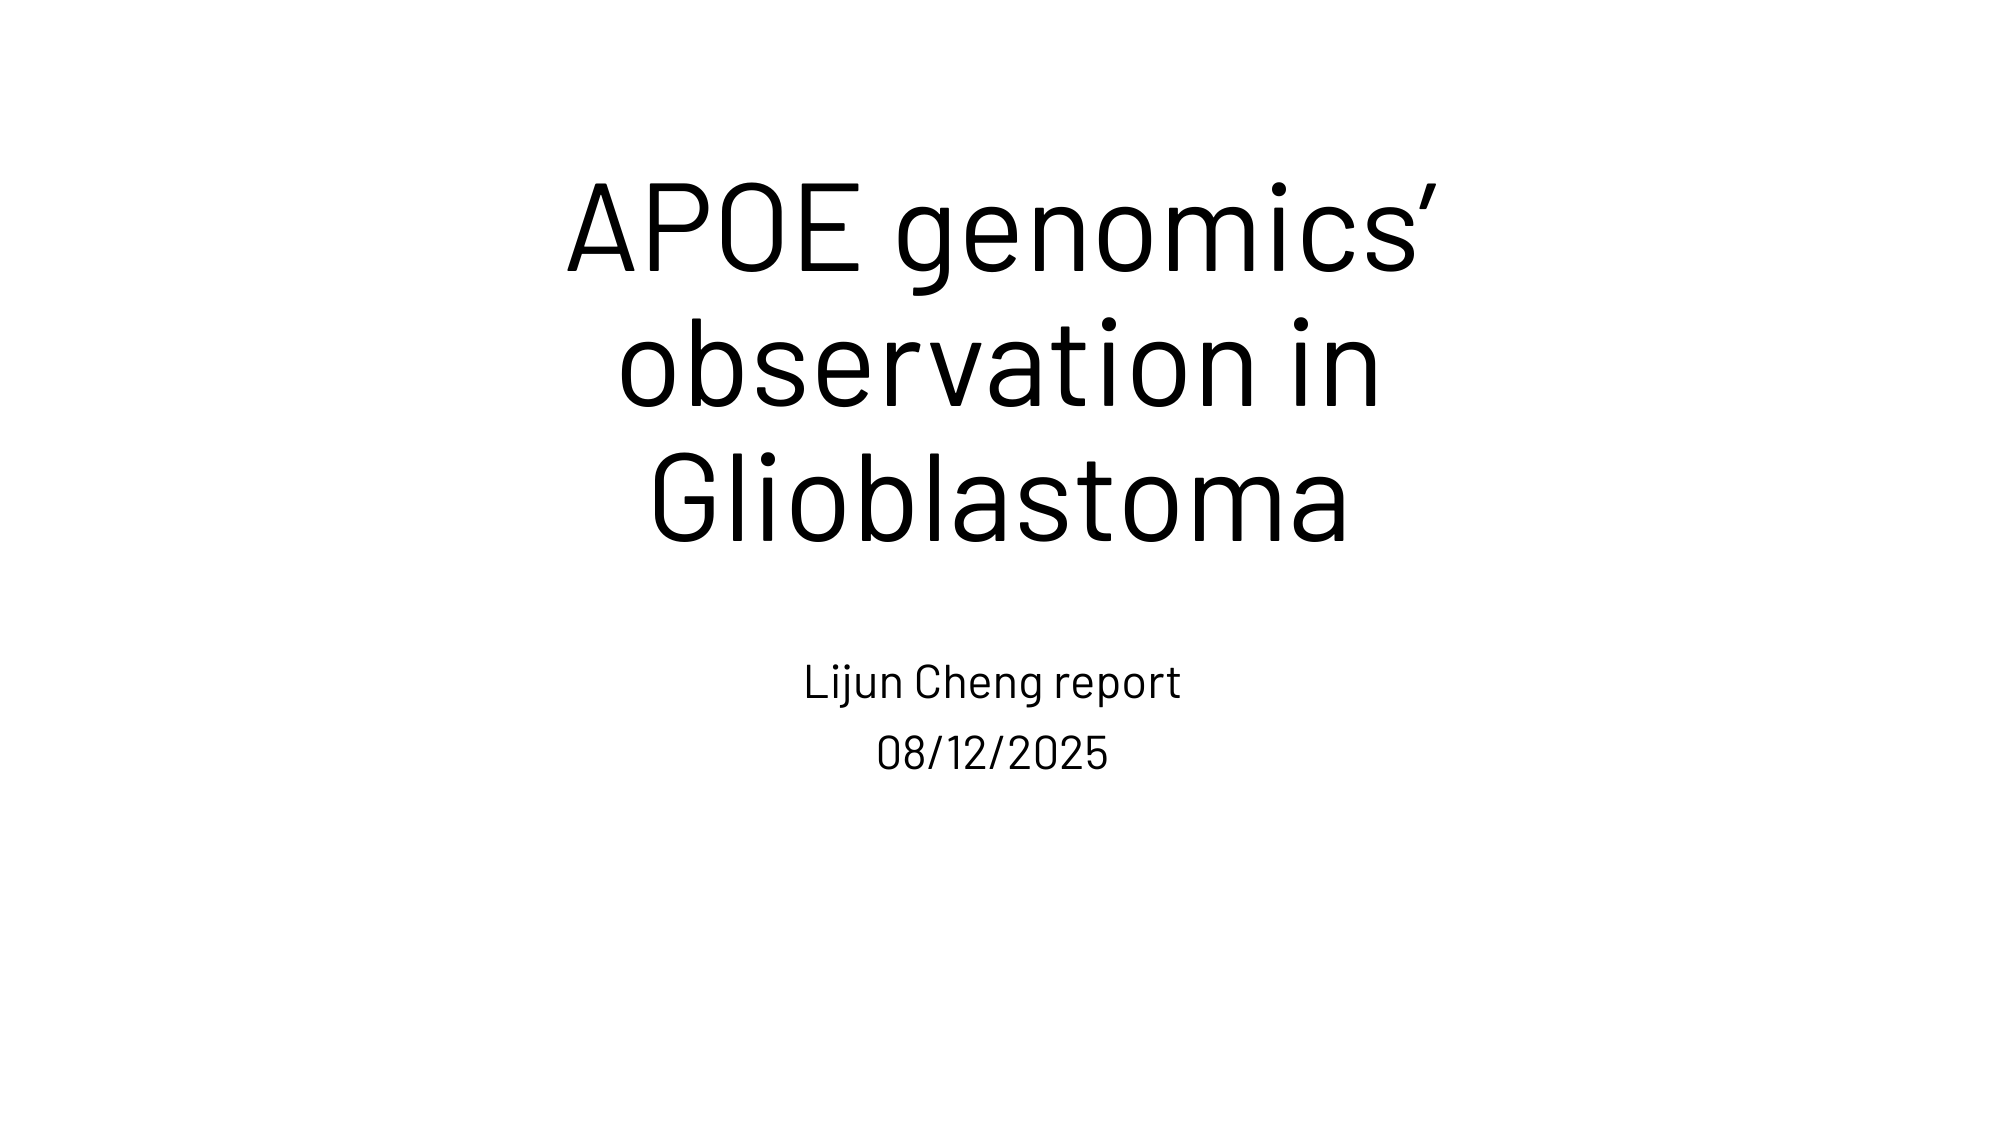

# APOE genomics’ observation in Glioblastoma
Lijun Cheng report
08/12/2025